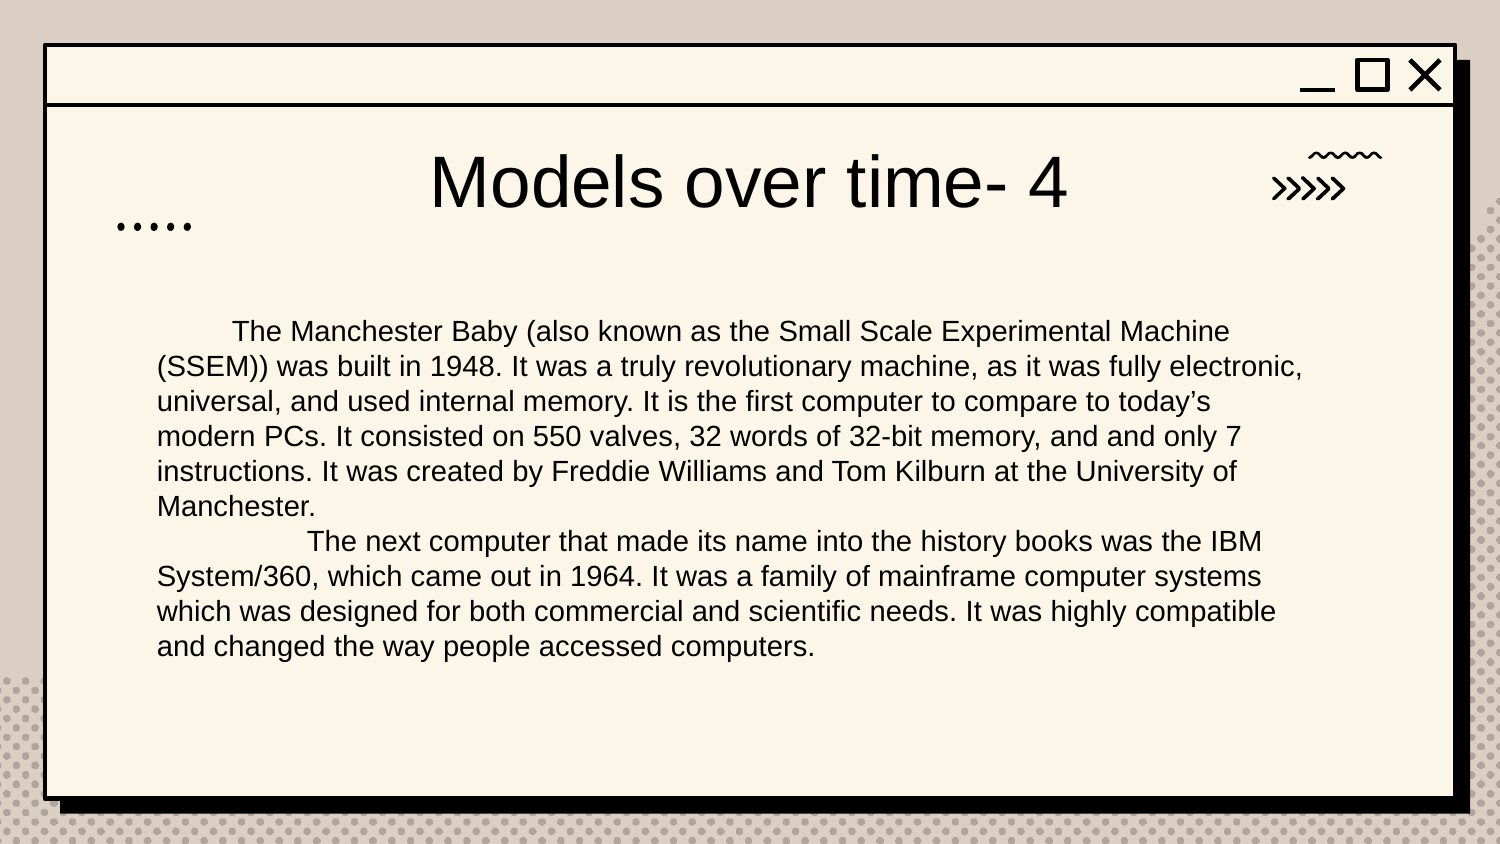

# Models over time- 4

The Manchester Baby (also known as the Small Scale Experimental Machine (SSEM)) was built in 1948. It was a truly revolutionary machine, as it was fully electronic, universal, and used internal memory. It is the first computer to compare to today’s modern PCs. It consisted on 550 valves, 32 words of 32-bit memory, and and only 7 instructions. It was created by Freddie Williams and Tom Kilburn at the University of Manchester.
	The next computer that made its name into the history books was the IBM System/360, which came out in 1964. It was a family of mainframe computer systems which was designed for both commercial and scientific needs. It was highly compatible and changed the way people accessed computers.